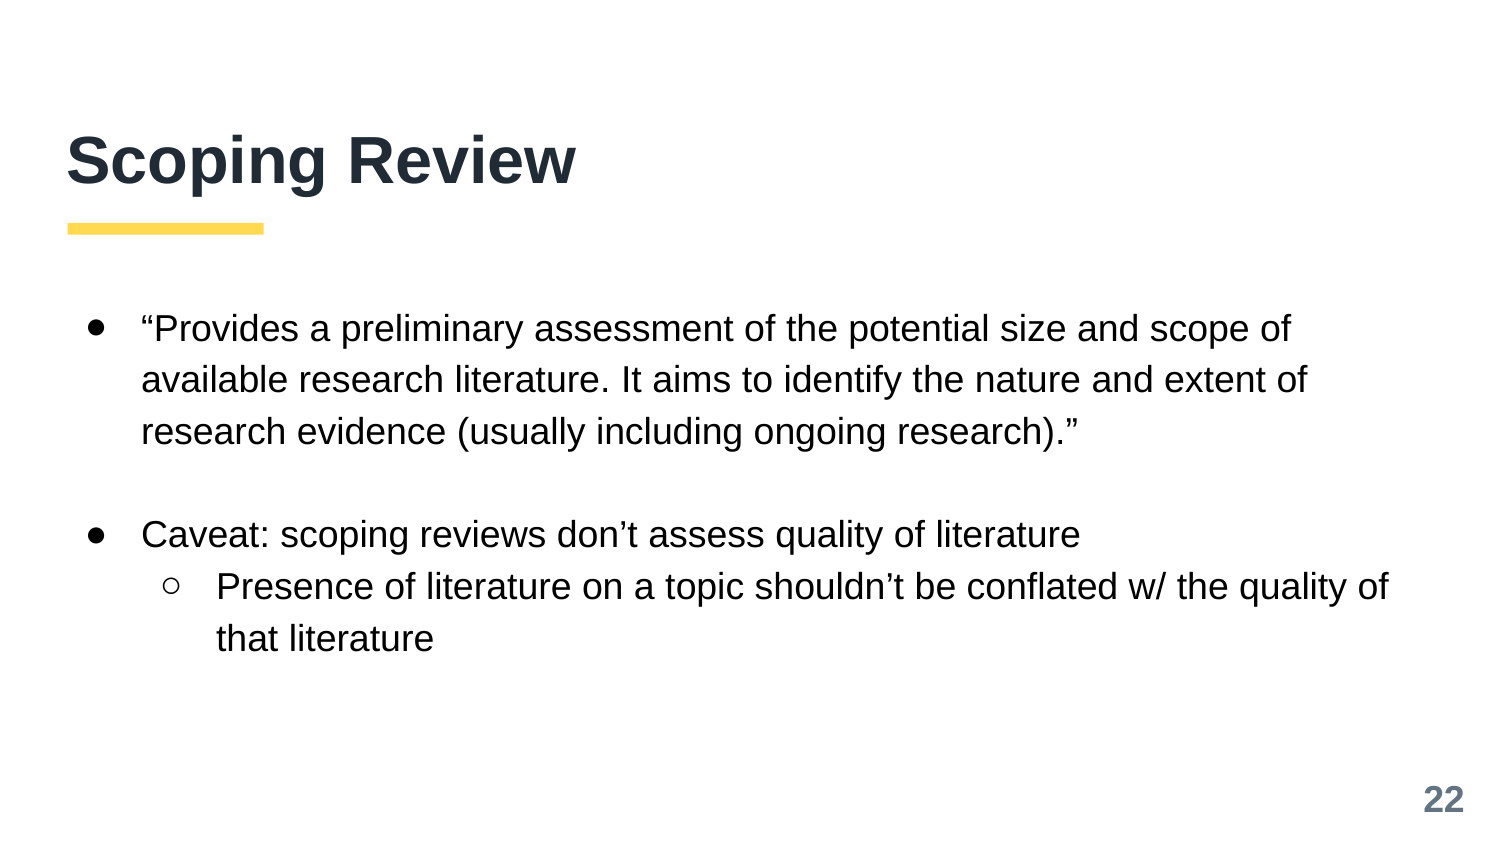

# Scoping Review
“Provides a preliminary assessment of the potential size and scope of available research literature. It aims to identify the nature and extent of research evidence (usually including ongoing research).”

Caveat: scoping reviews don’t assess quality of literature
Presence of literature on a topic shouldn’t be conflated w/ the quality of that literature
22